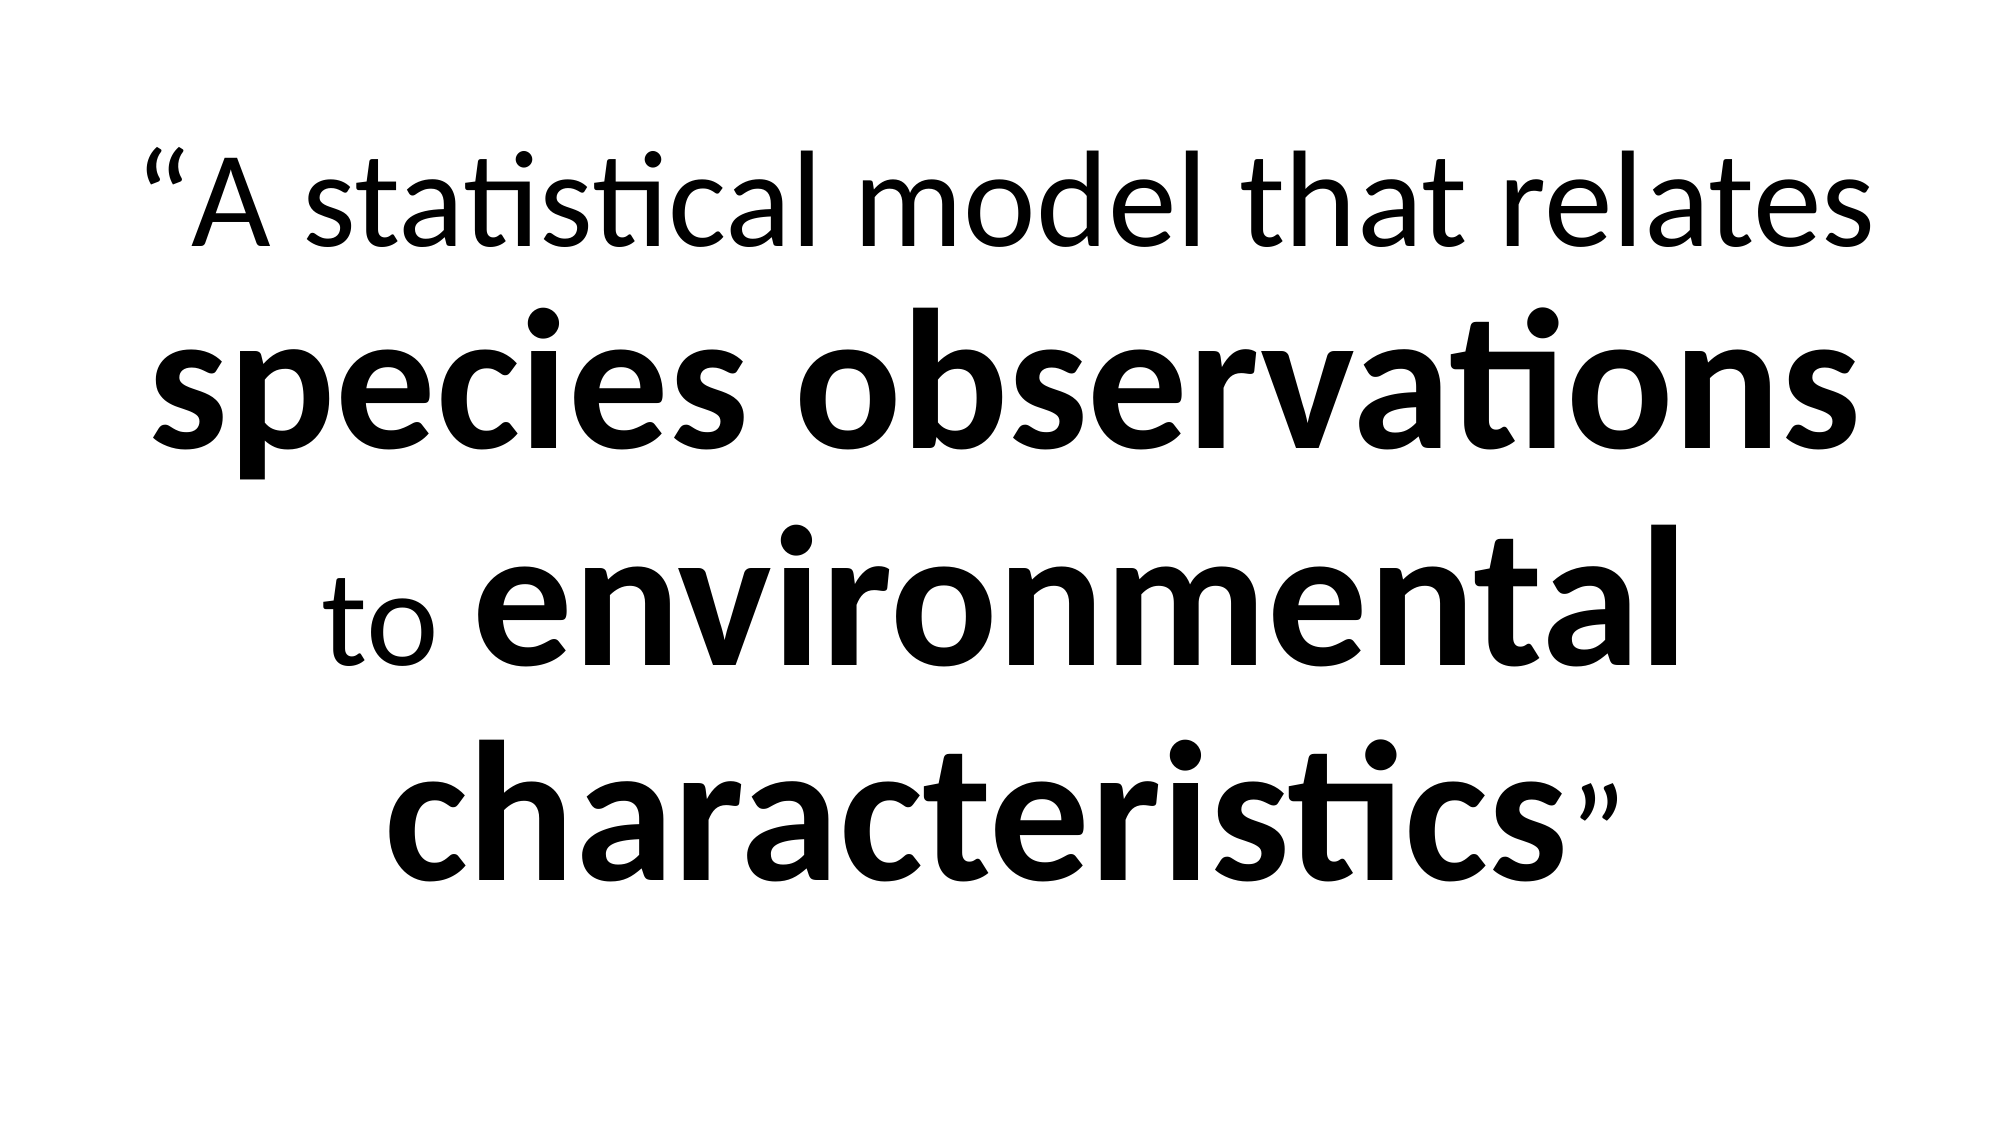

“A statistical model that relates species observations to environmental characteristics”